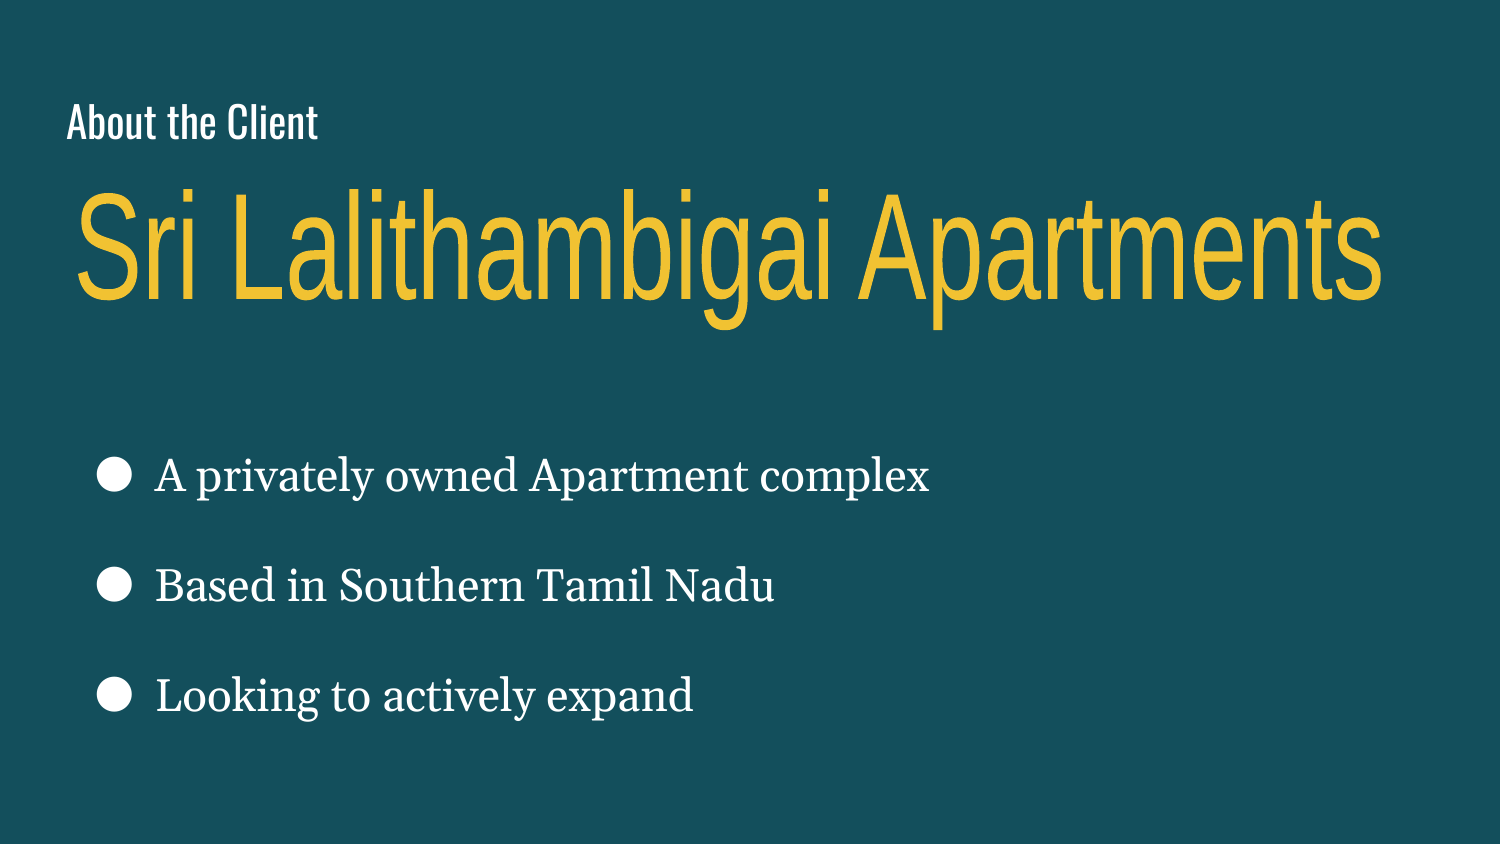

# About the Client

Sri Lalithambigai Apartments
A privately owned Apartment complex
Based in Southern Tamil Nadu
Looking to actively expand